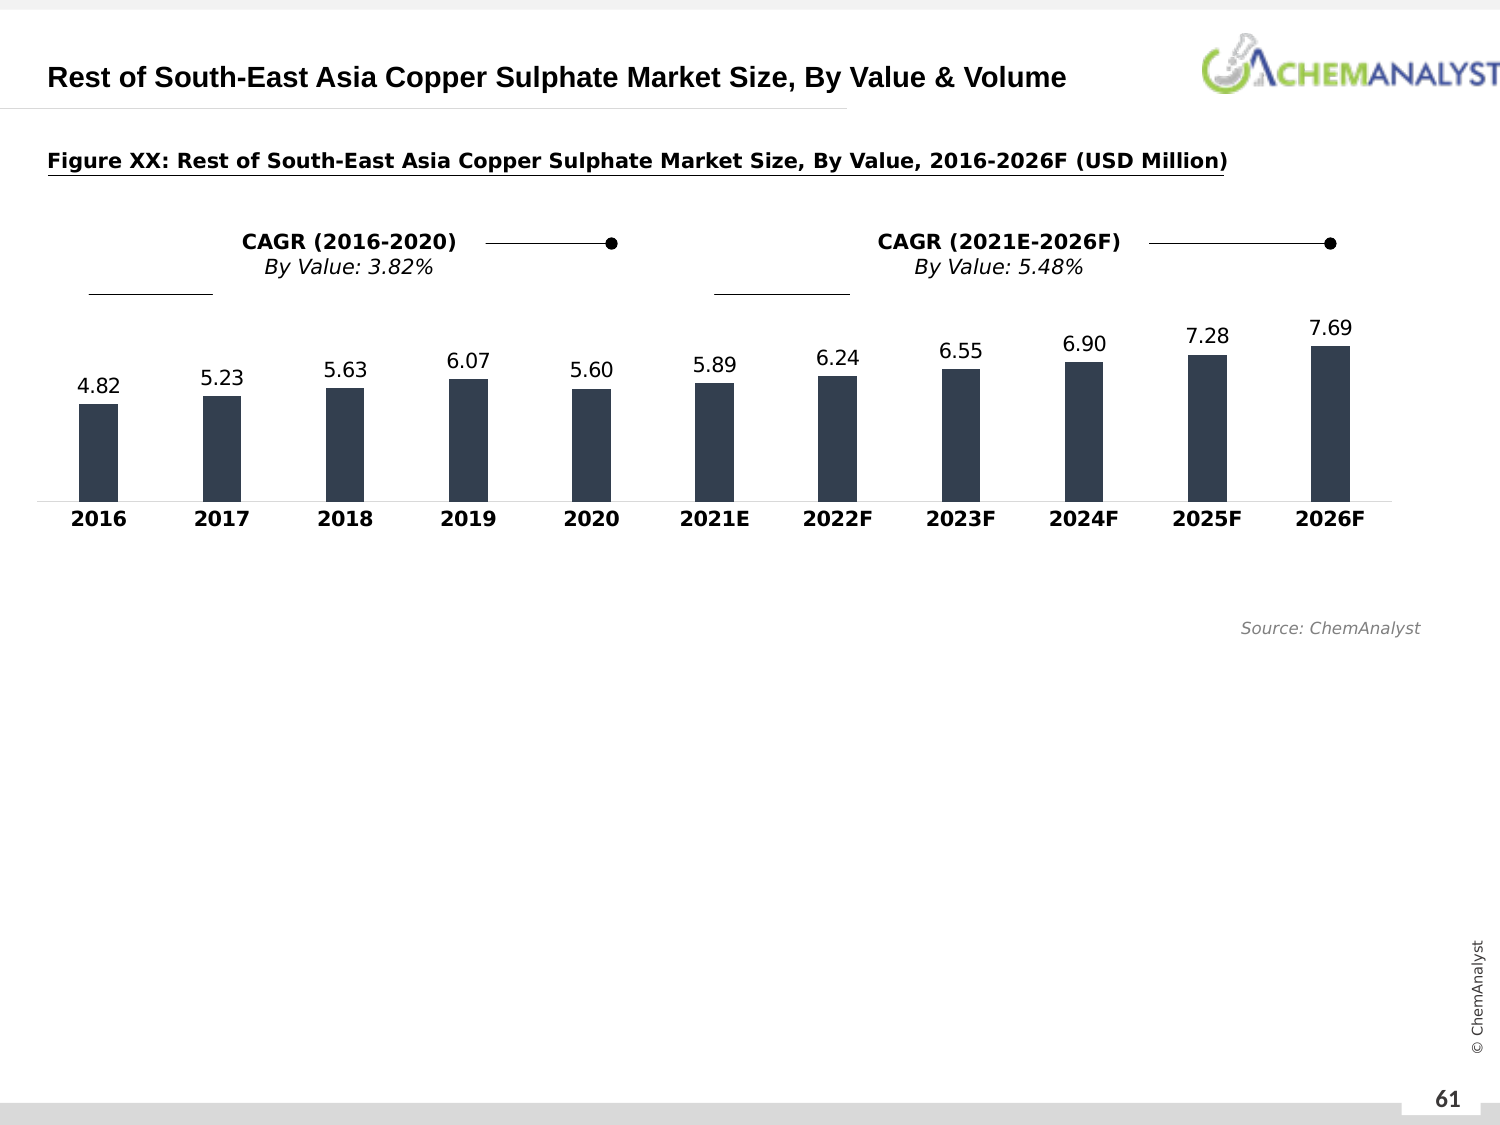

Rest of South-East Asia Copper Sulphate Market Size, By Value & Volume
Figure XX: Rest of South-East Asia Copper Sulphate Market Size, By Value, 2016-2026F (USD Million)
CAGR (2016-2020)
By Value: 3.82%
CAGR (2021E-2026F)
By Value: 5.48%

### Chart

| Category | By Value (USD Million) |
|---|---|
| 2016 | 4.82 |
| 2017 | 5.23 |
| 2018 | 5.63 |
| 2019 | 6.07 |
| 2020 | 5.6 |
| 2021E | 5.89 |
| 2022F | 6.24 |
| 2023F | 6.55 |
| 2024F | 6.9 |
| 2025F | 7.28 |
| 2026F | 7.69 |
Source: ChemAnalyst